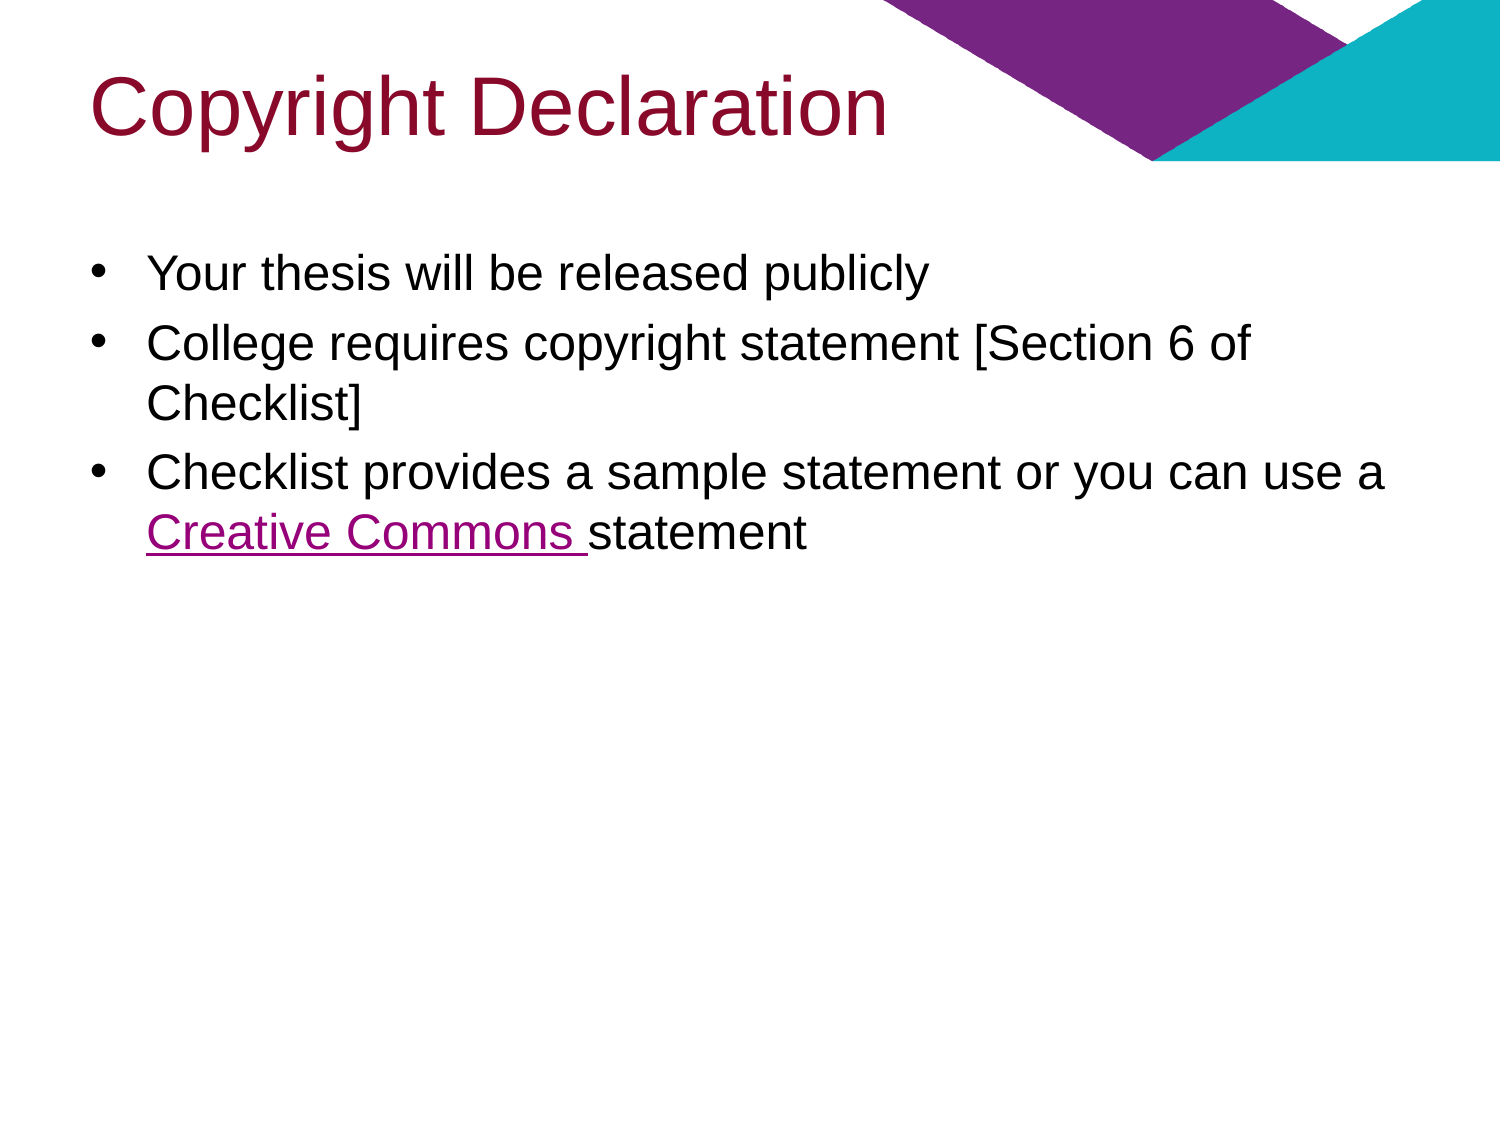

# Copyright Declaration
Your thesis will be released publicly
College requires copyright statement [Section 6 of Checklist]
Checklist provides a sample statement or you can use a Creative Commons statement